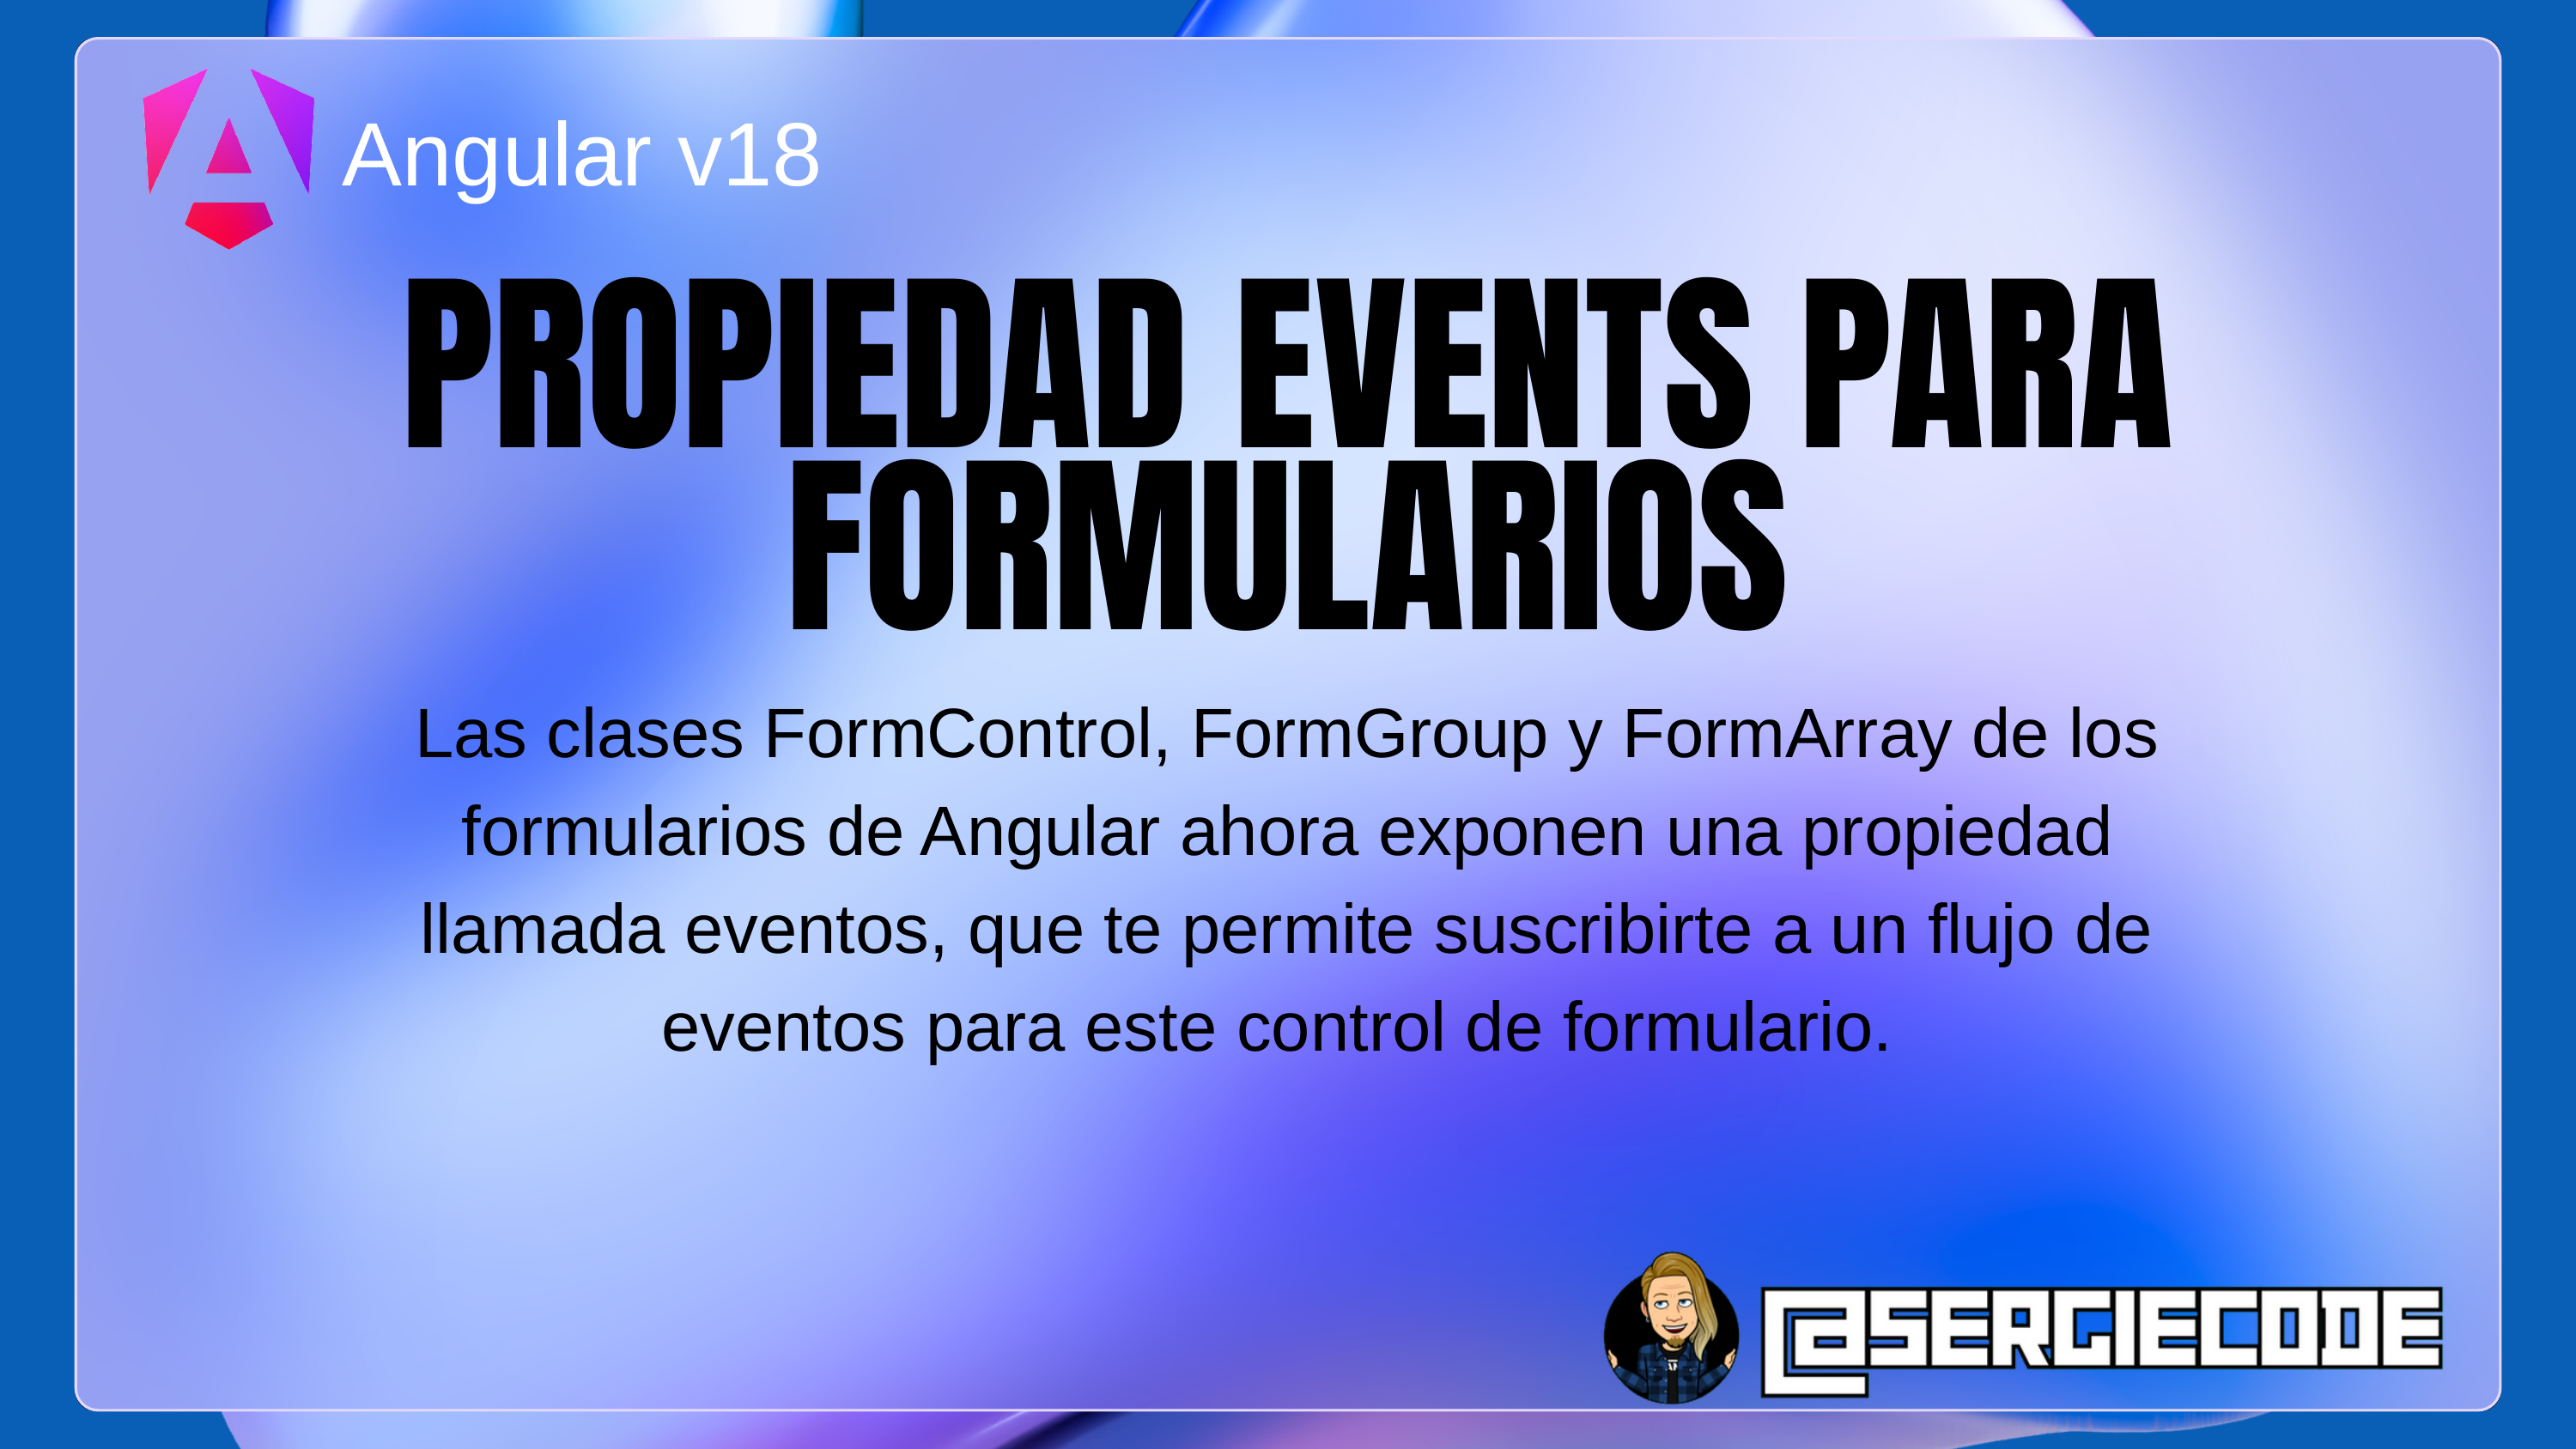

Angular v18
PROPIEDAD EVENTS PARA FORMULARIOS
Las clases FormControl, FormGroup y FormArray de los formularios de Angular ahora exponen una propiedad llamada eventos, que te permite suscribirte a un flujo de eventos para este control de formulario.